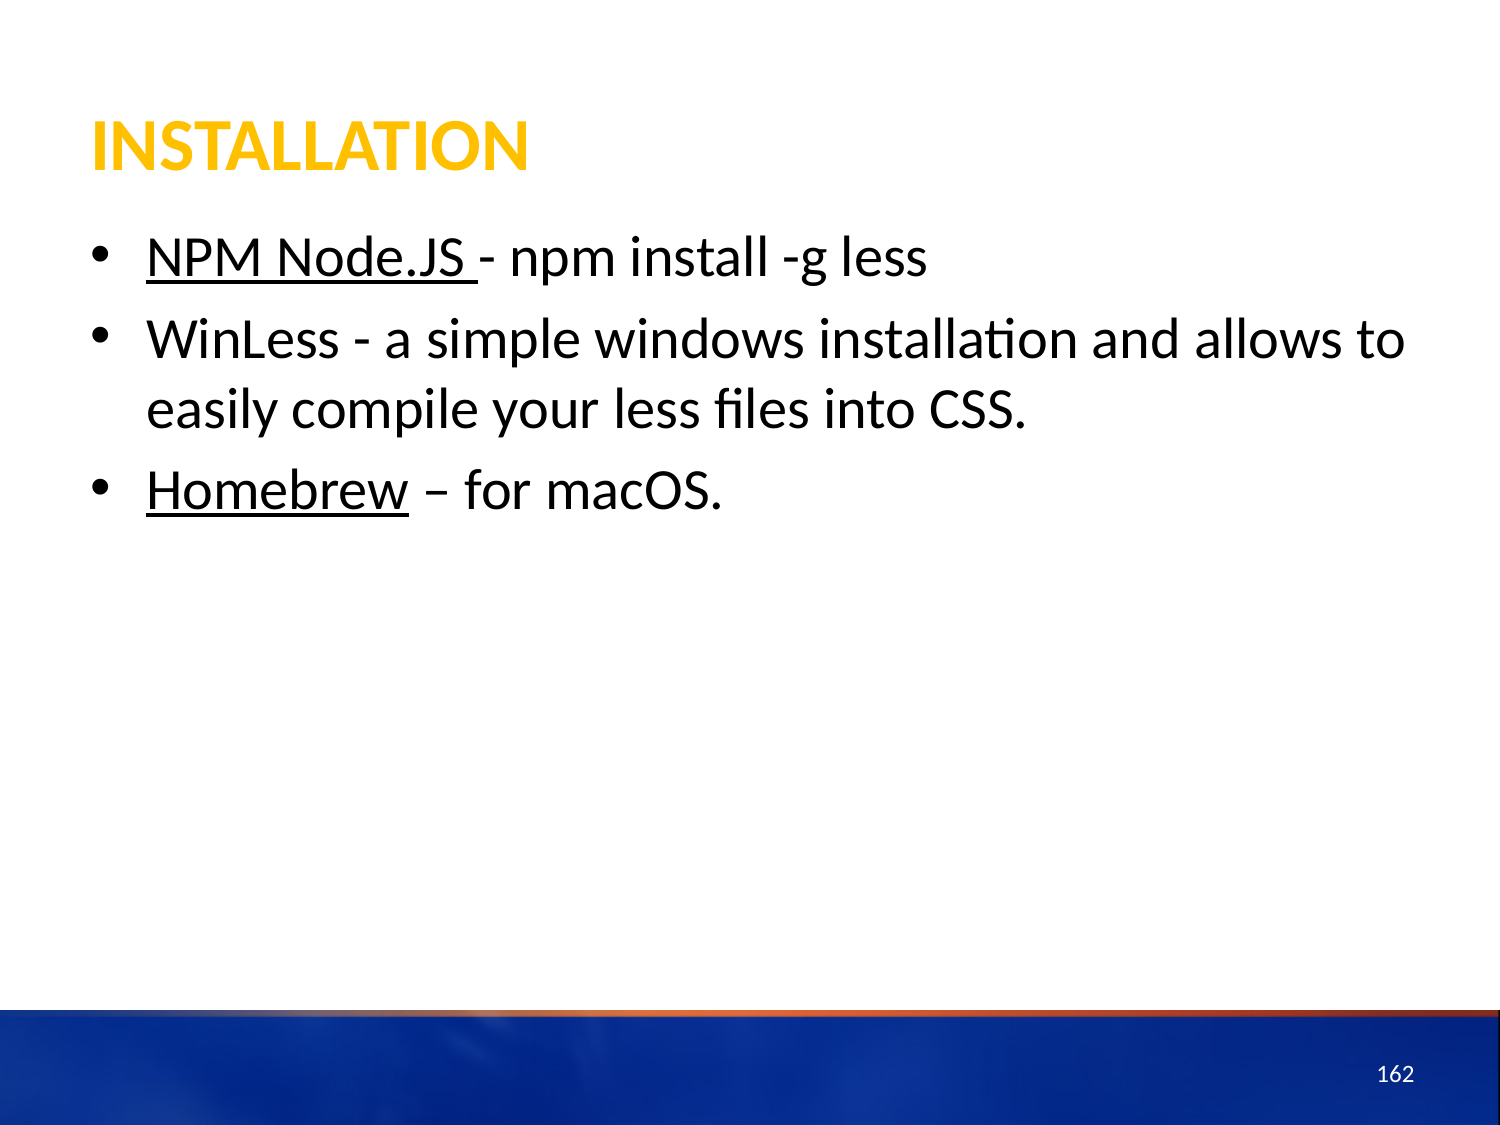

# Installation
NPM Node.JS - npm install -g less
WinLess - a simple windows installation and allows to easily compile your less files into CSS.
Homebrew – for macOS.

162